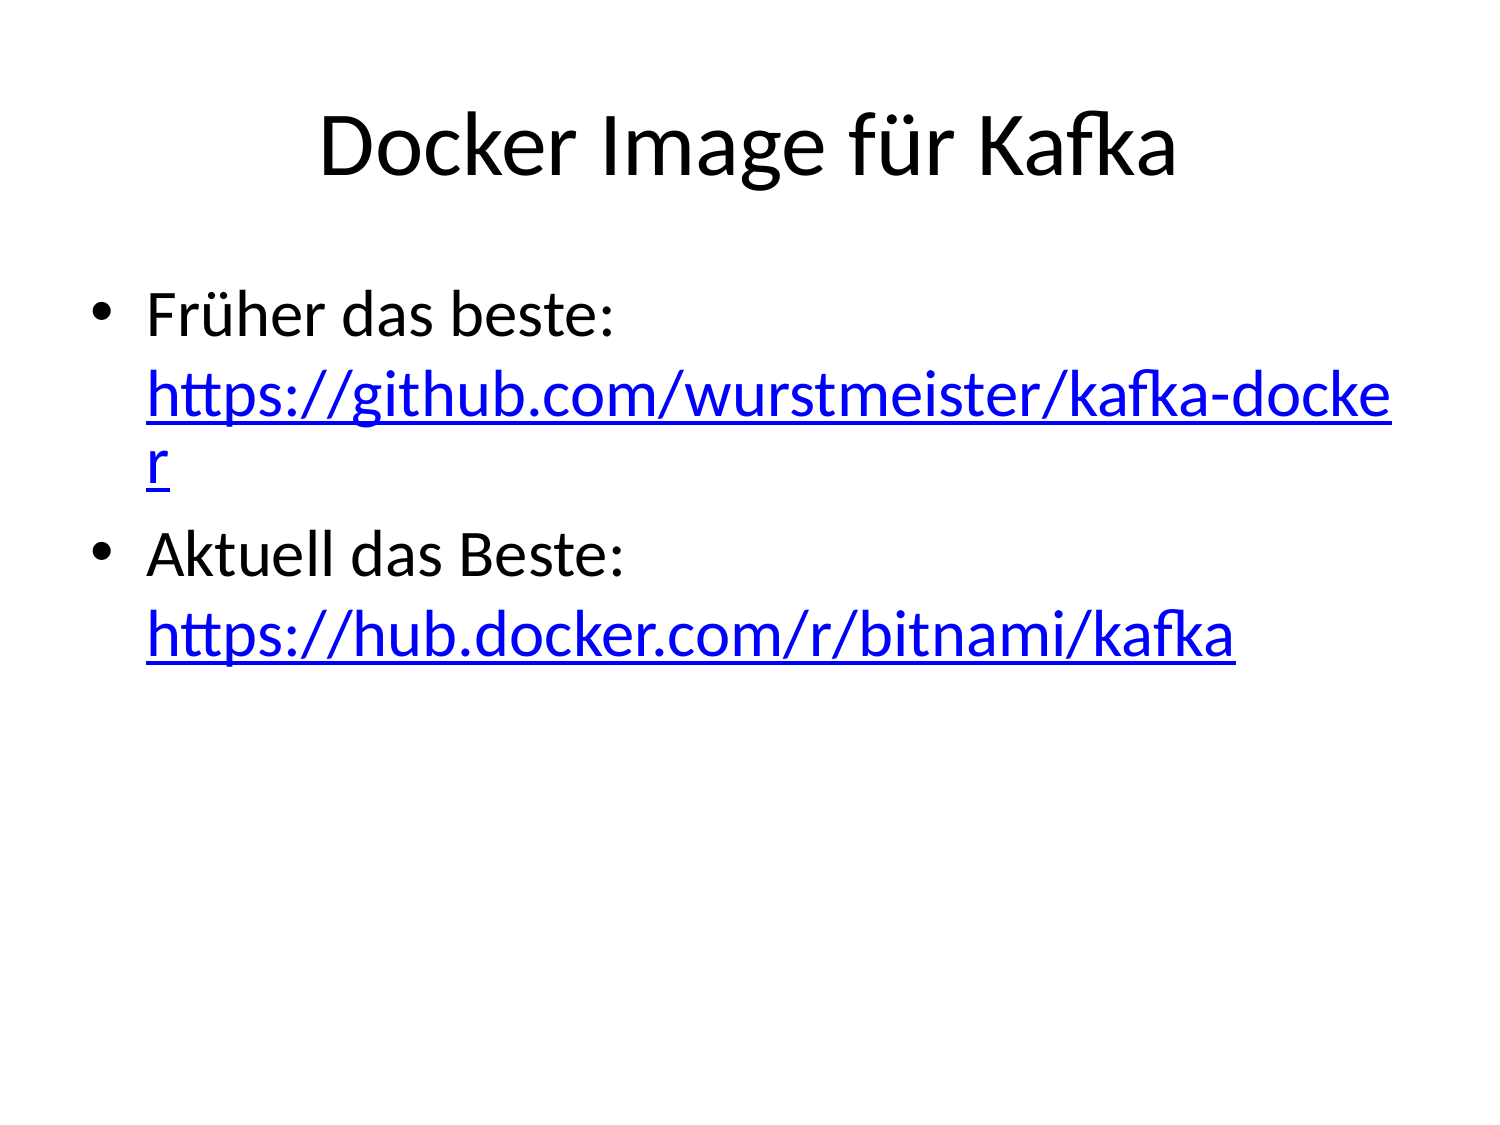

# Docker Image für Kafka
Früher das beste: https://github.com/wurstmeister/kafka-docker
Aktuell das Beste: https://hub.docker.com/r/bitnami/kafka